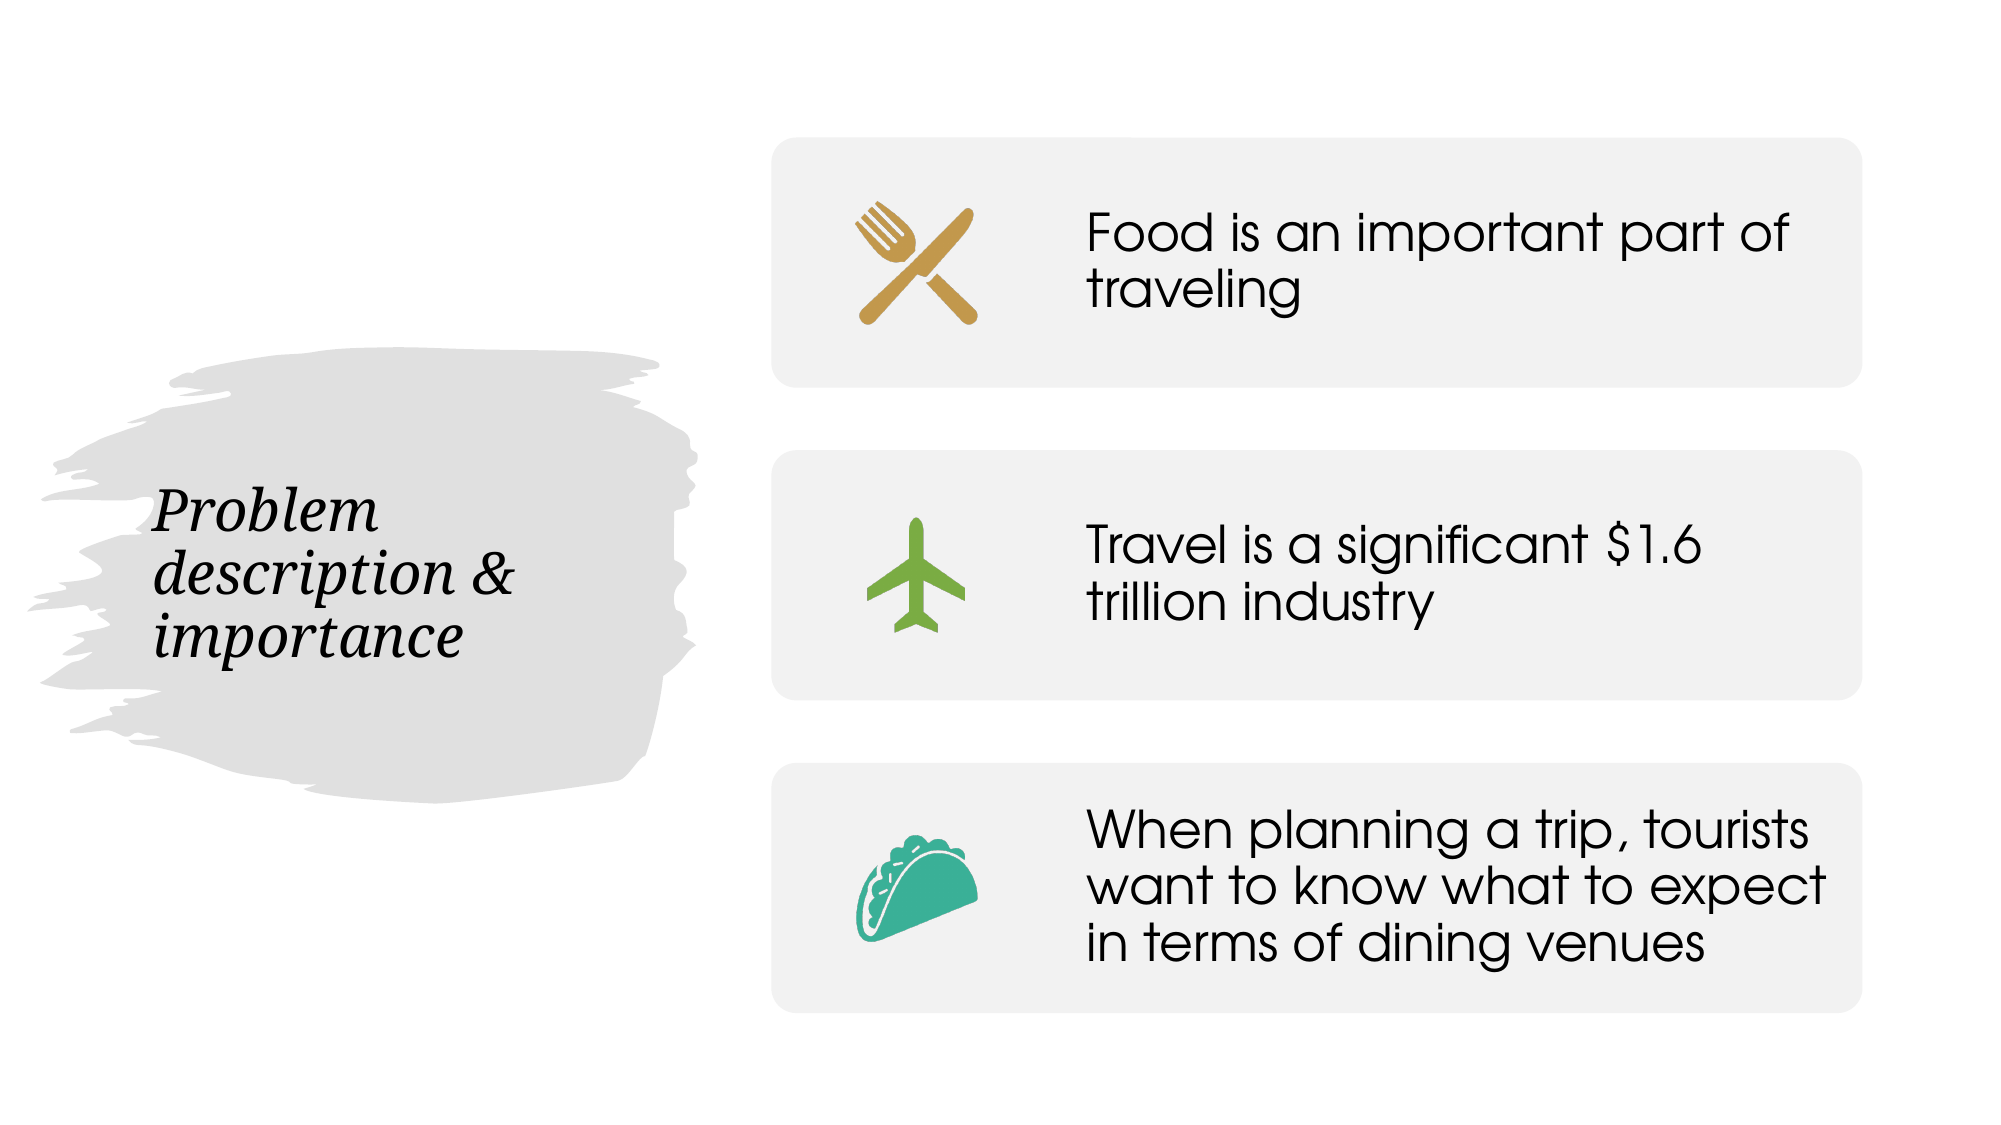

Food is an important part of traveling
Travel is a significant $1.6 trillion industry
When planning a trip, tourists want to know what to expect in terms of dining venues
# Problem description & importance